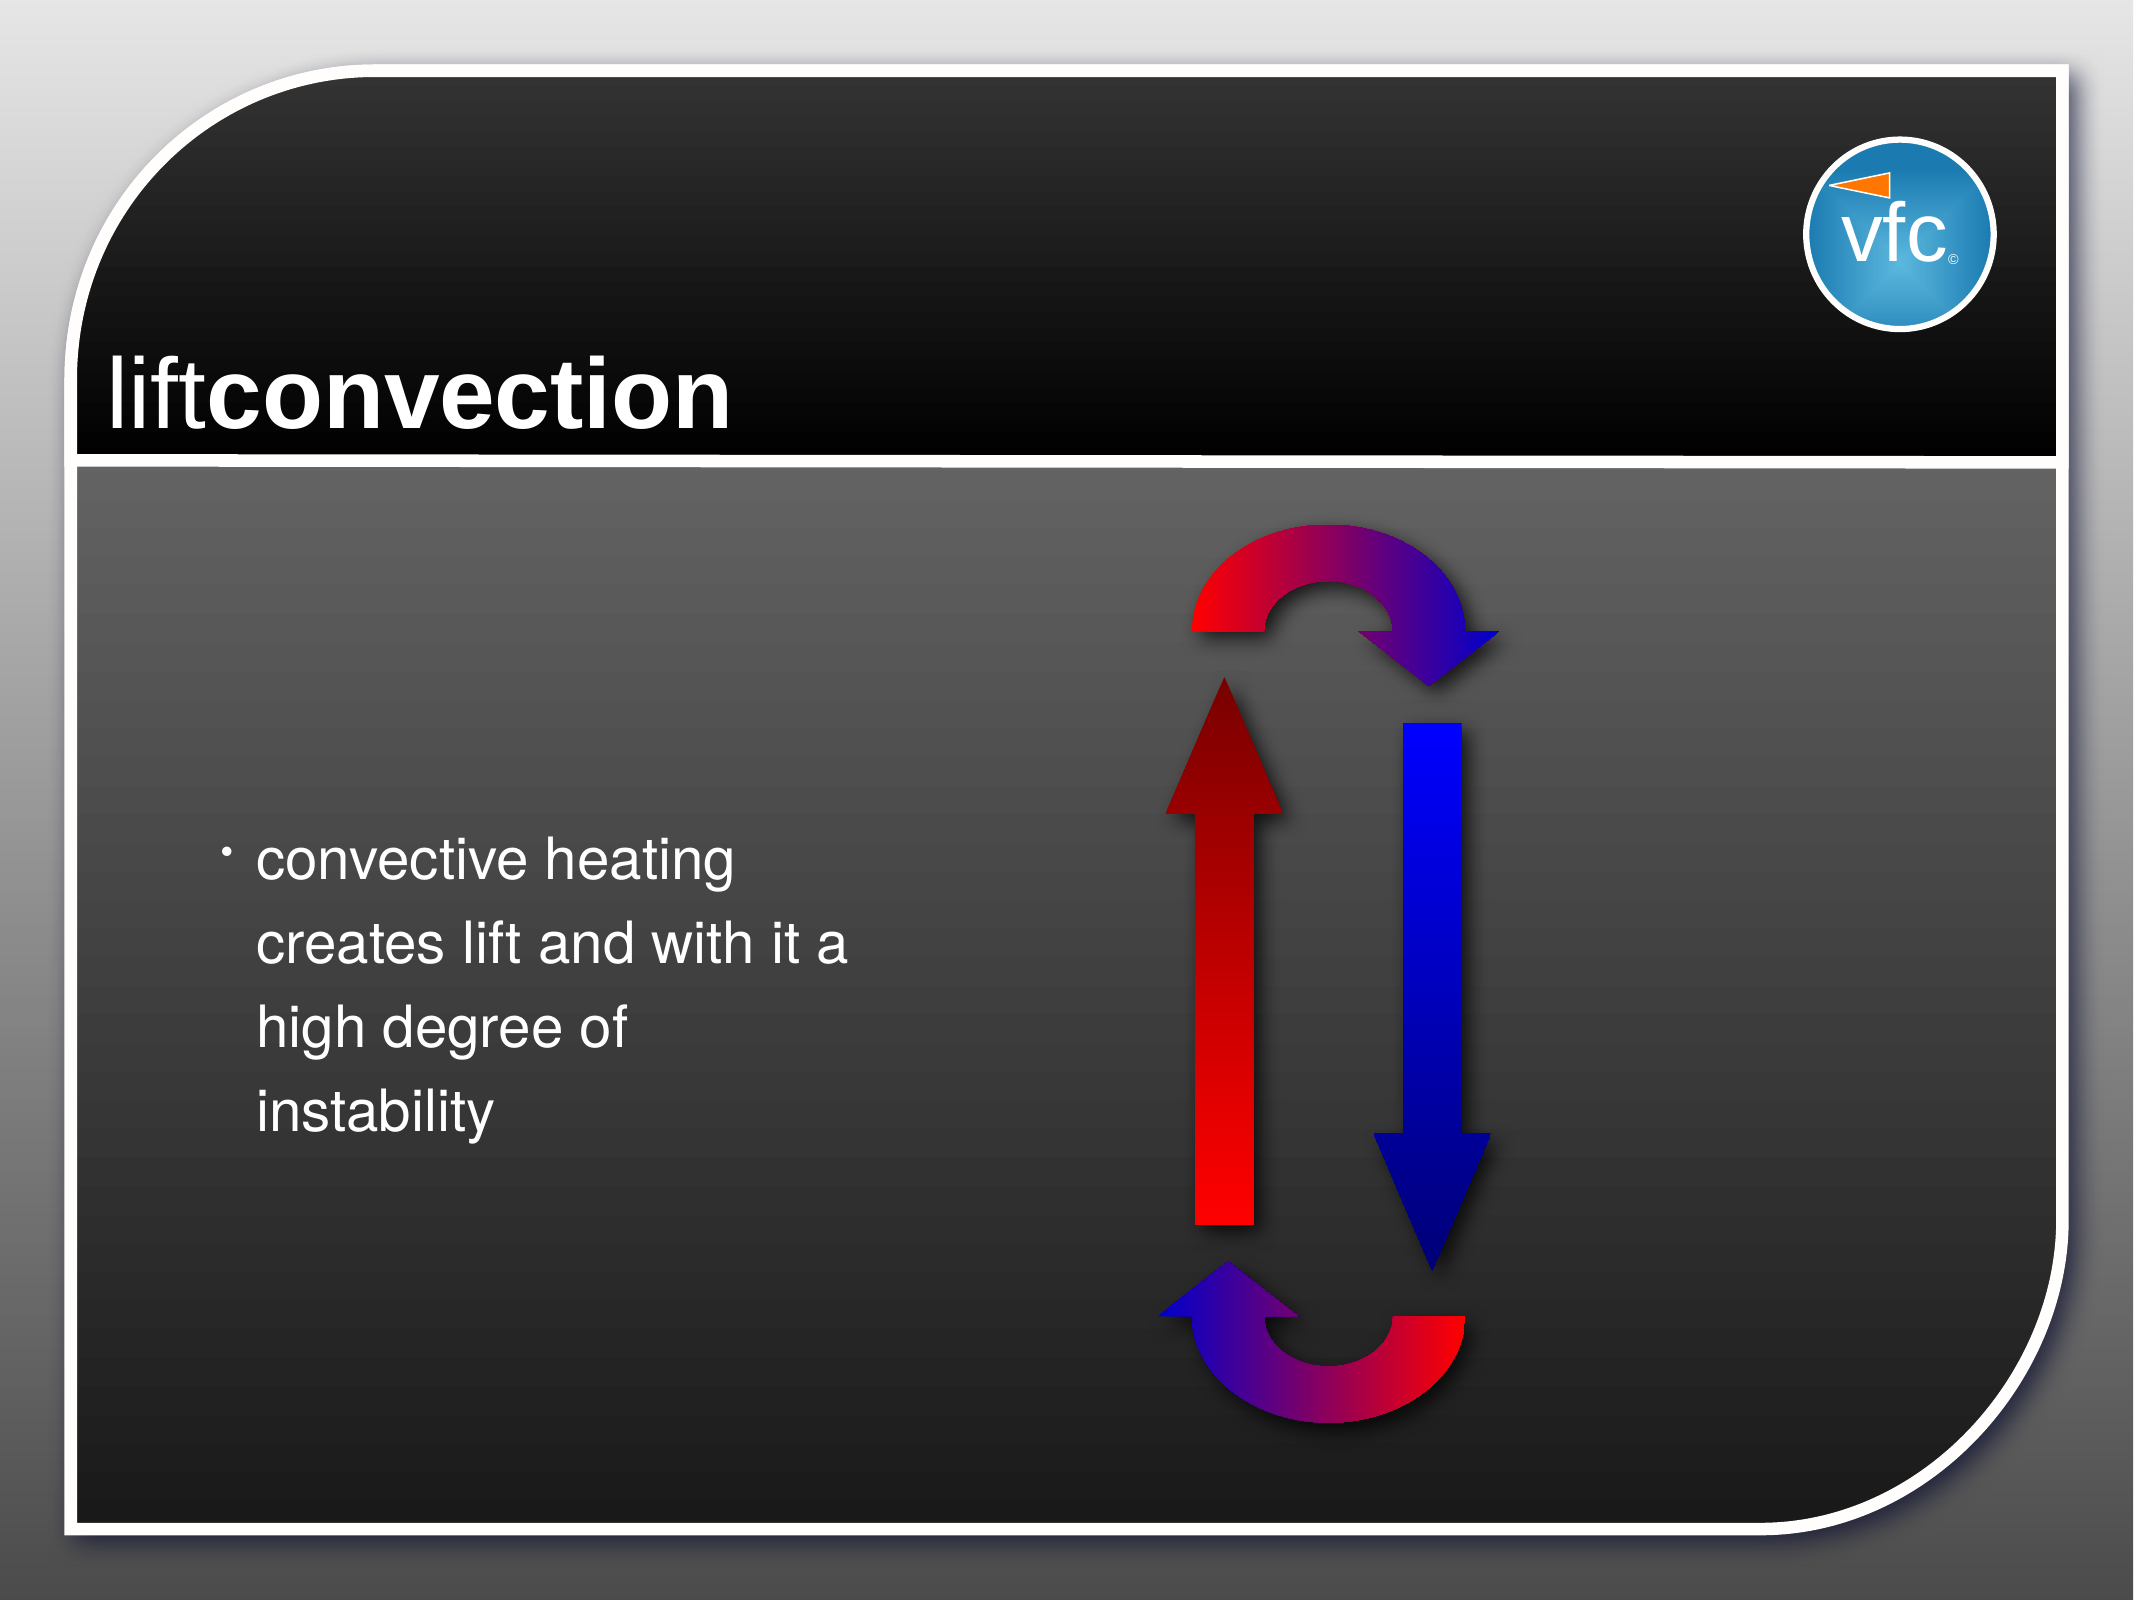

vfc©

# liftconvection

convective heating creates lift and with it a high degree of instability